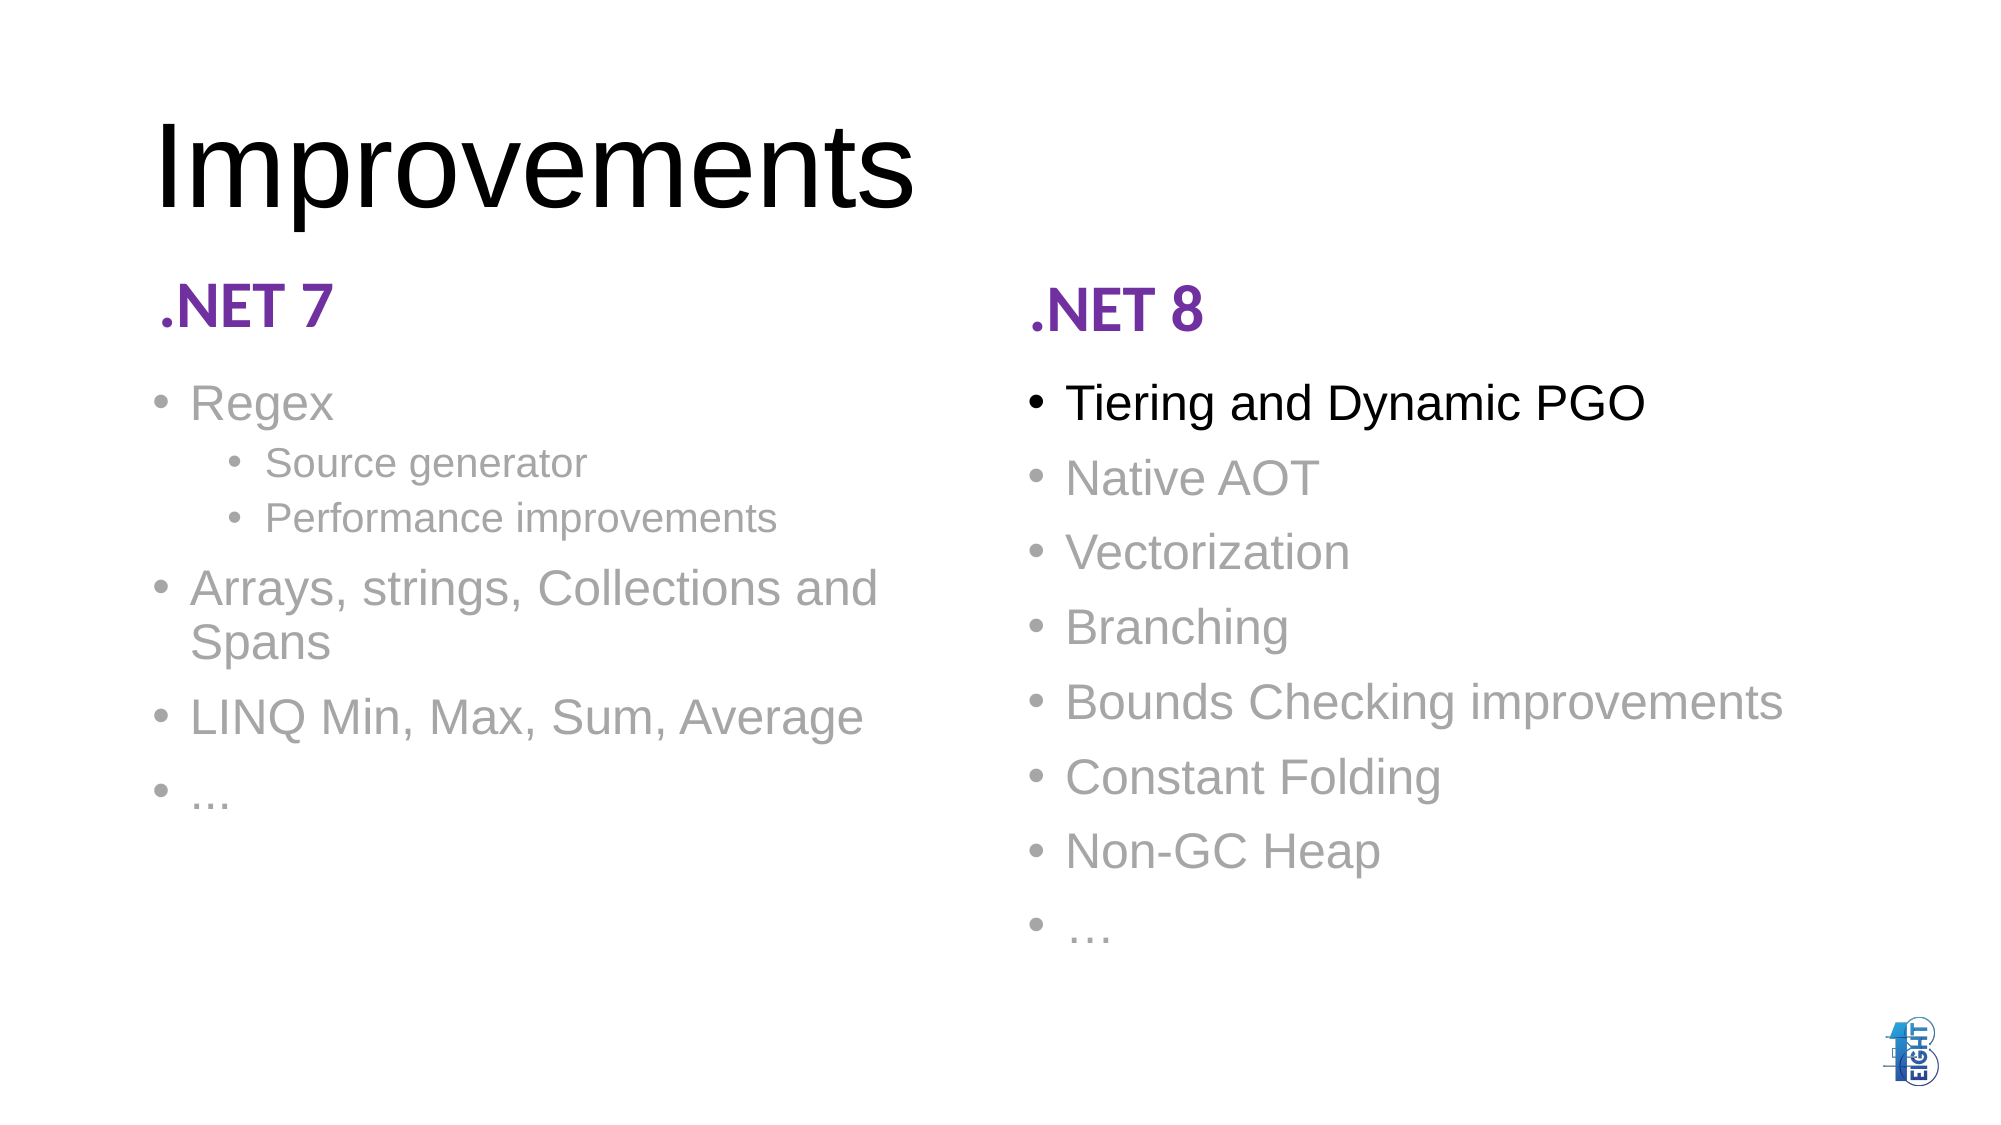

# Improvements
.NET 7
.NET 8
Regex
Source generator
Performance improvements
Arrays, strings, Collections and Spans
LINQ Min, Max, Sum, Average
...

Tiering and Dynamic PGO
Native AOT
Vectorization
Branching
Bounds Checking improvements
Constant Folding
Non-GC Heap
…